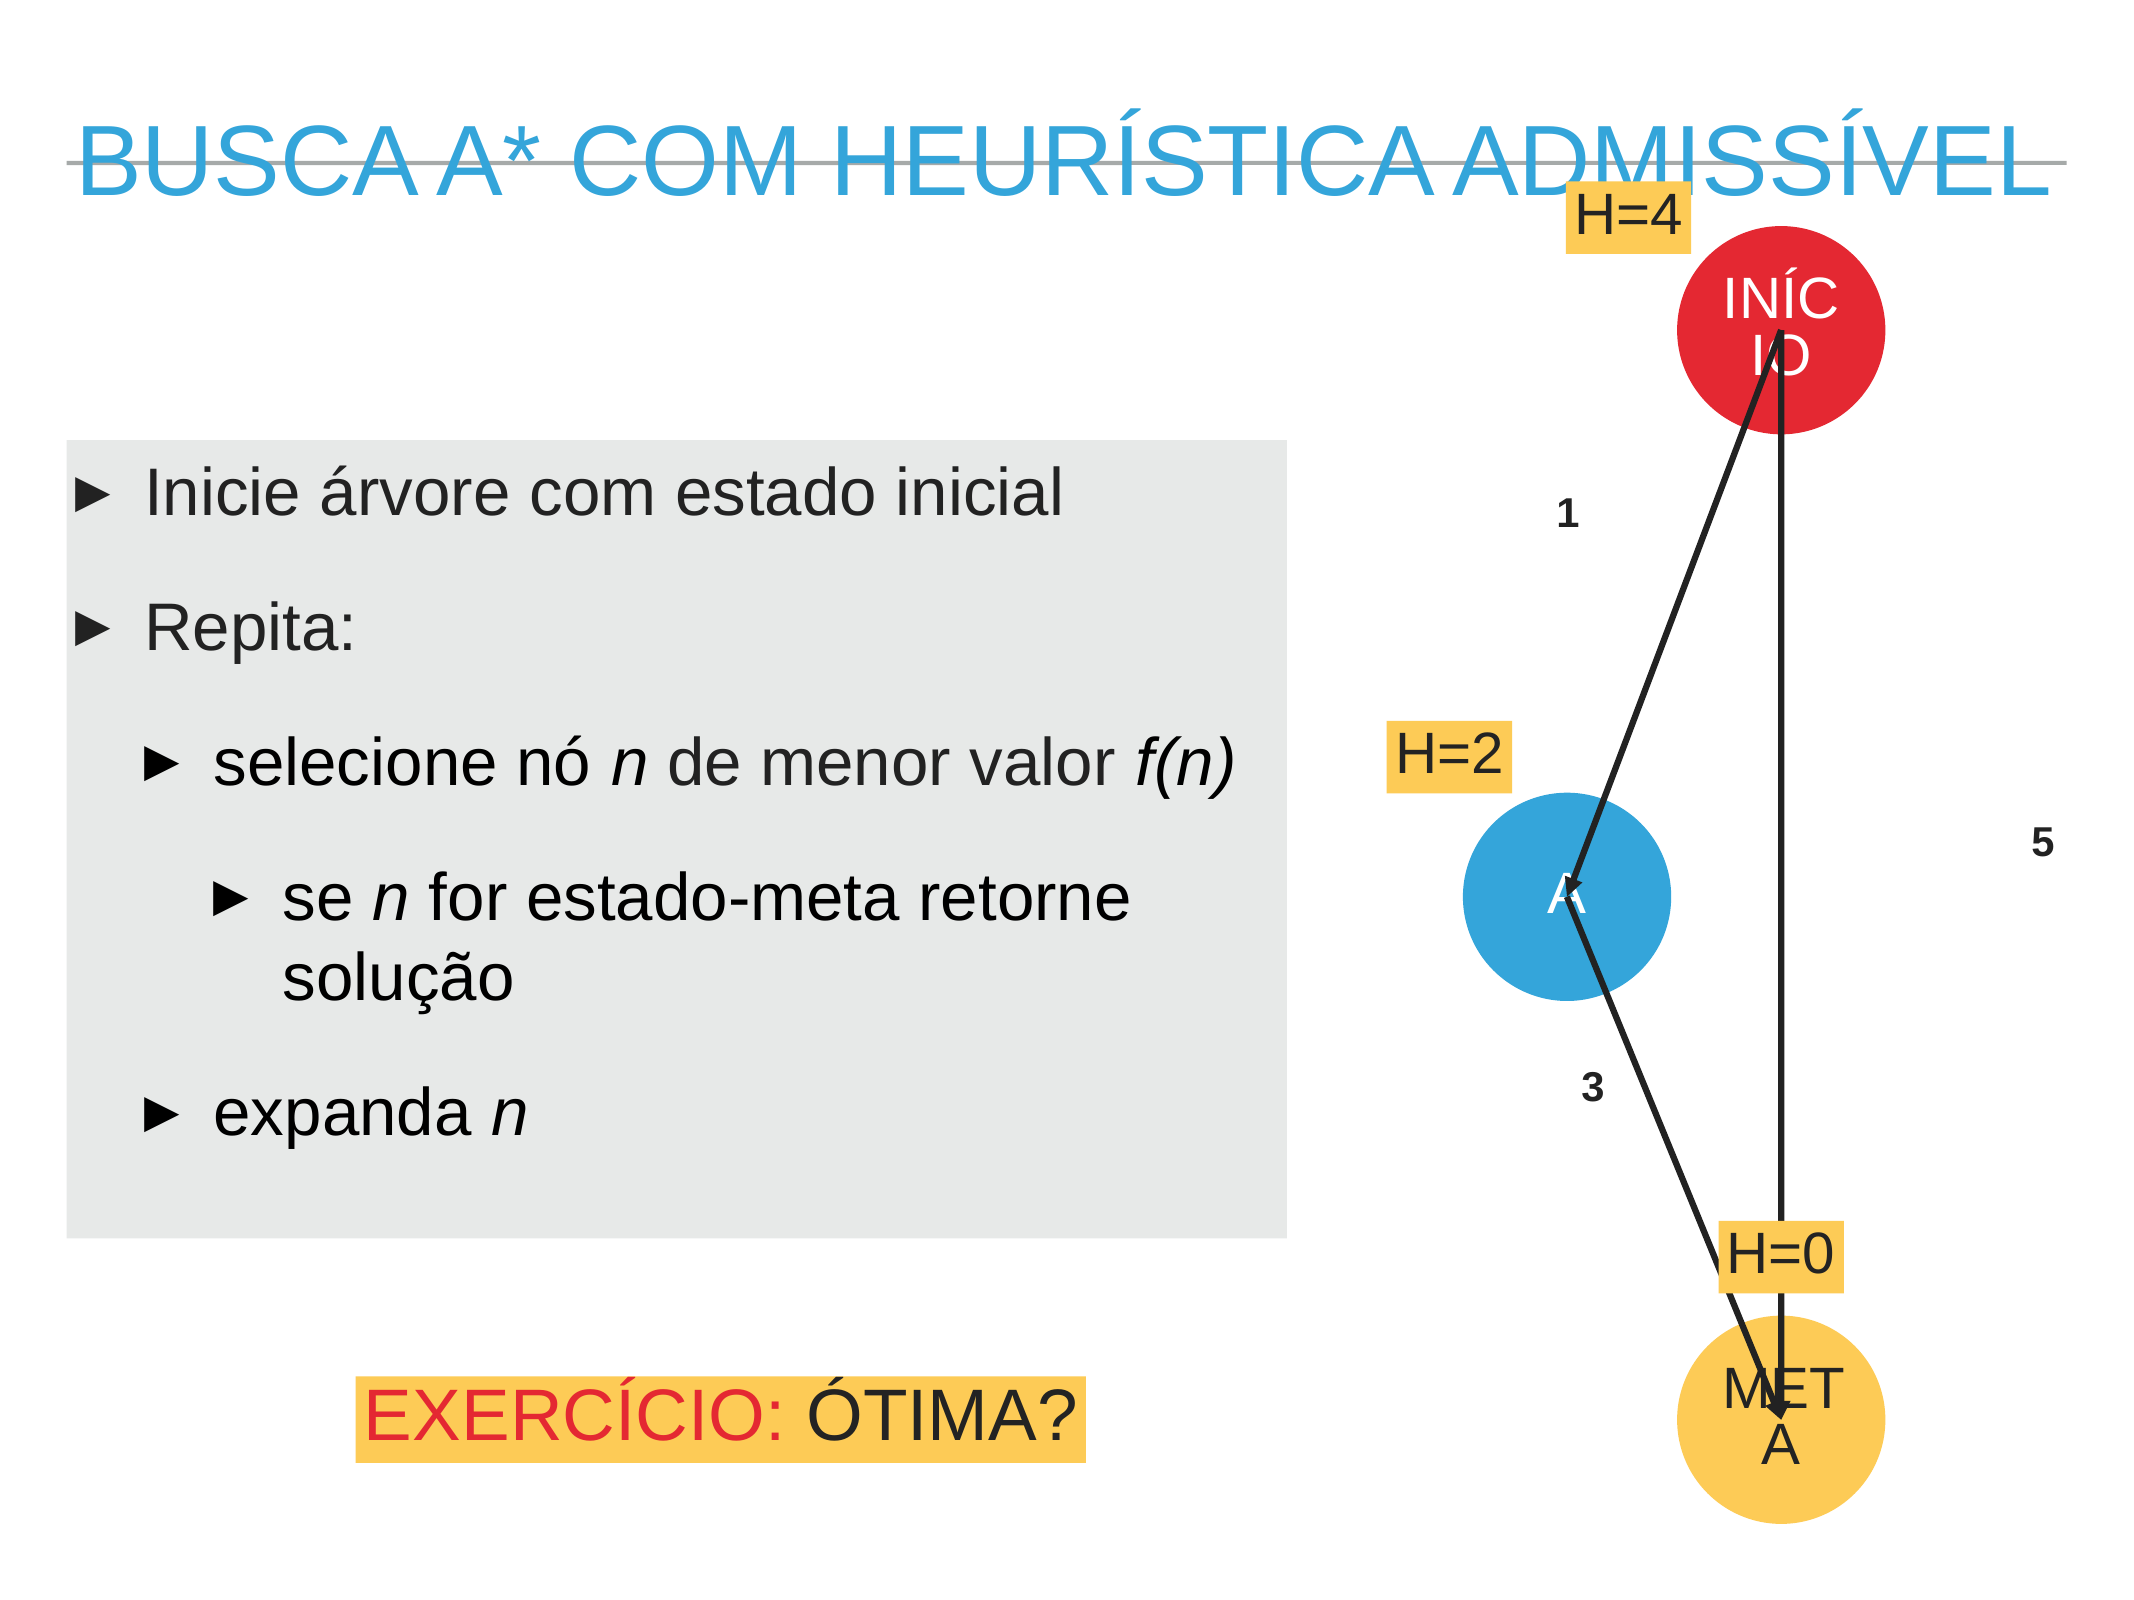

busca A* com heurística admissível
h=4
início

Inicie árvore com estado inicial
Repita:
selecione nó n de menor valor f(n)
se n for estado-meta retorne solução
expanda n
1
h=2
A
5

3
h=0
meta
Exercício: ÓTIMA?